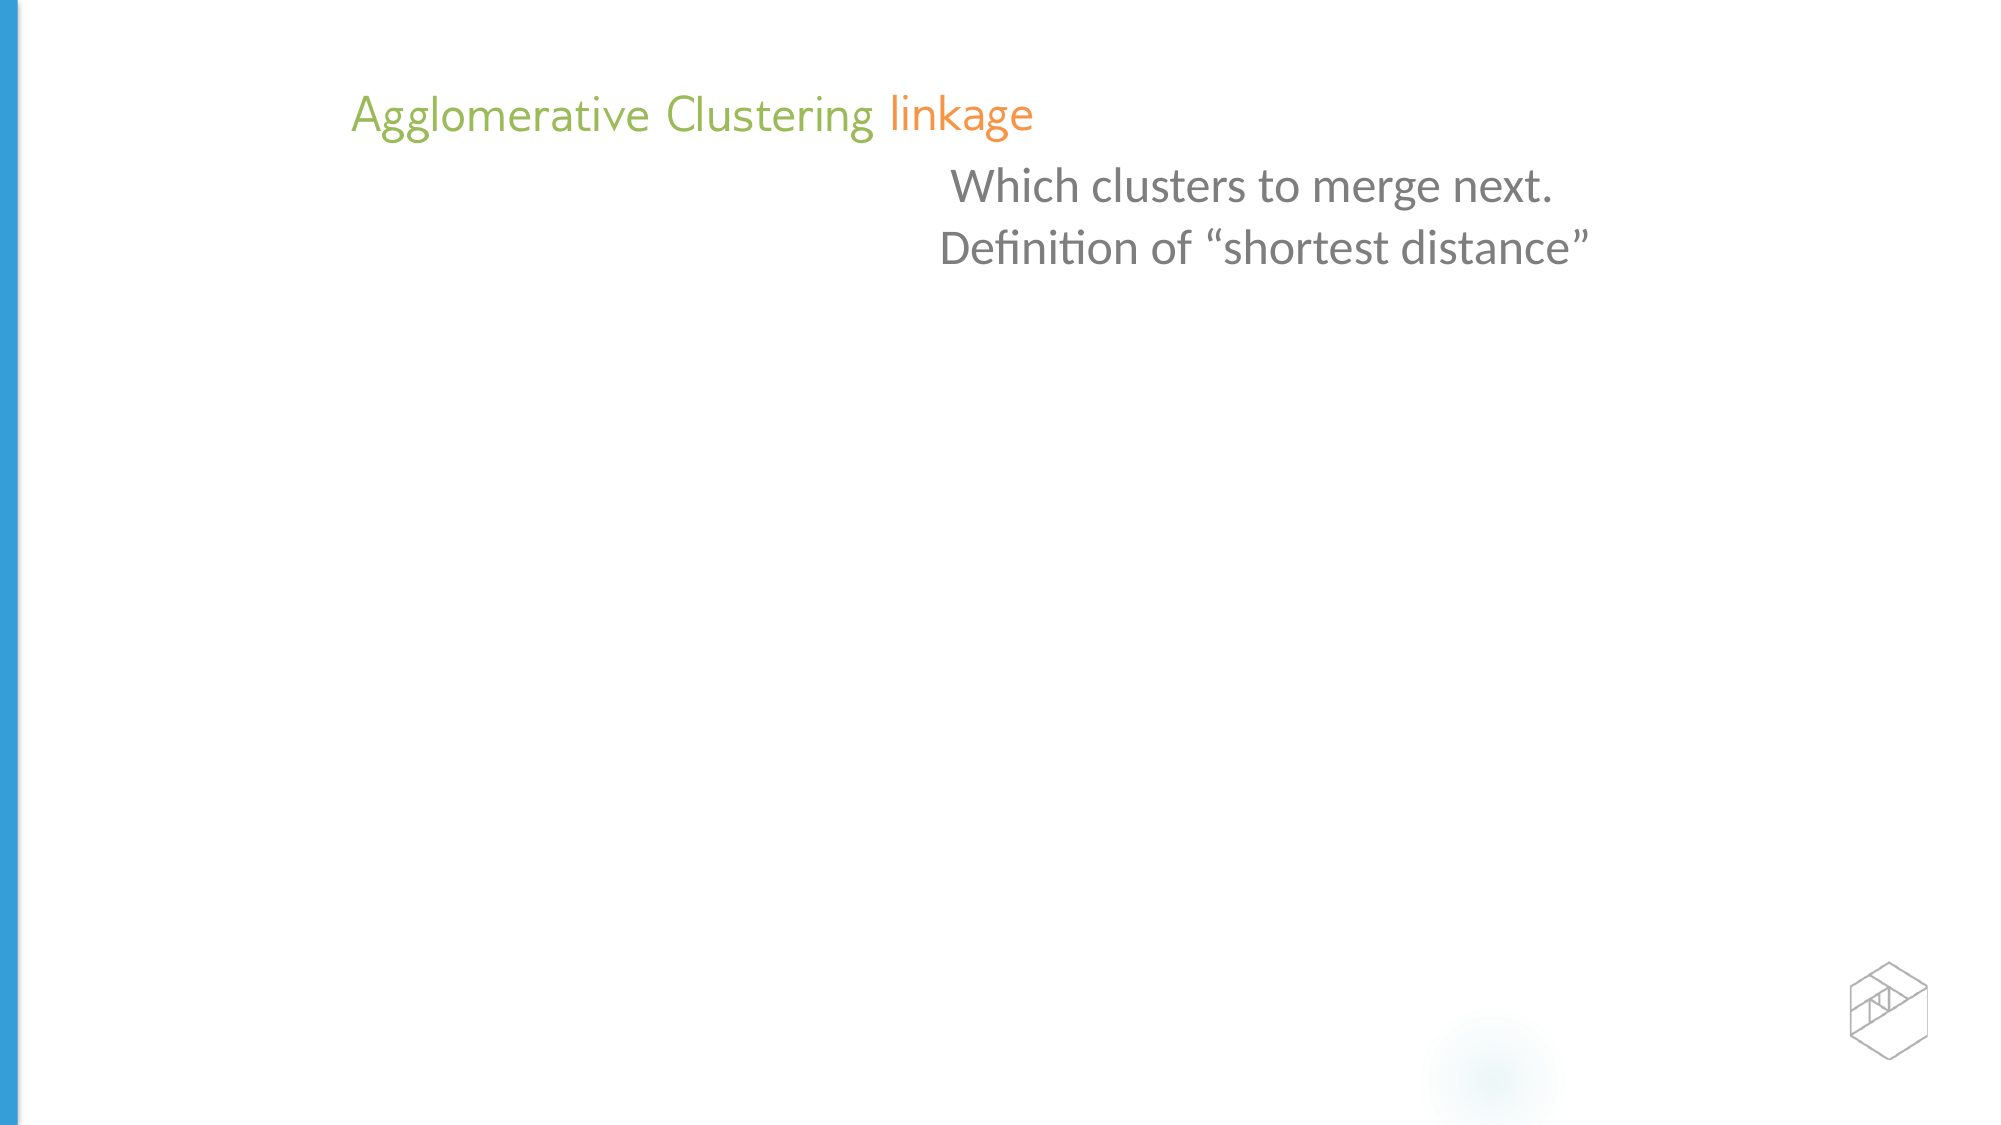

Agglomerative Clustering linkage
Which clusters to merge next. Deﬁnition of “shortest distance”